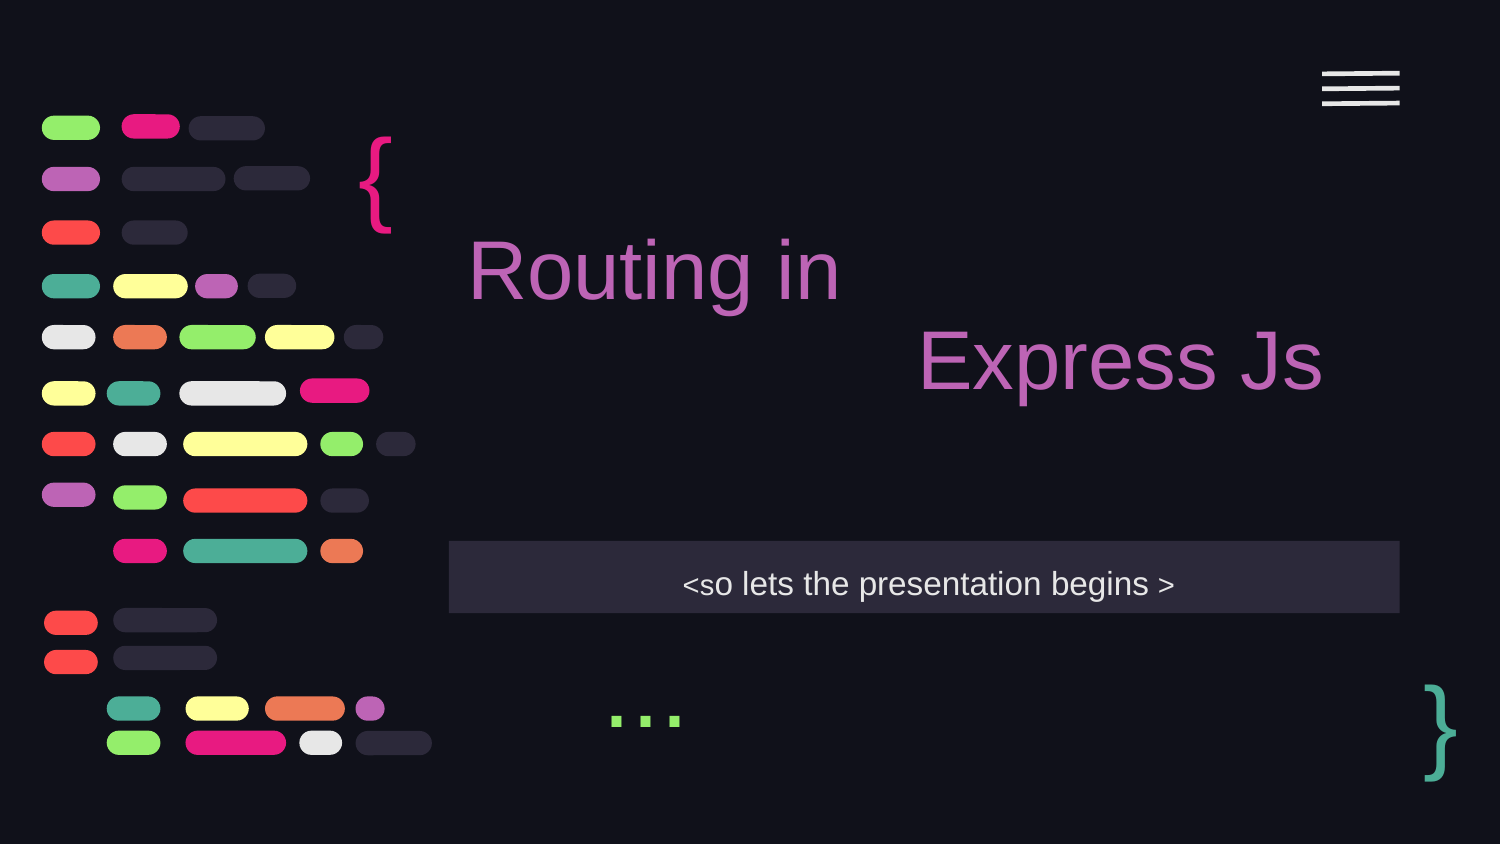

{

# Routing in Express Js

 <so lets the presentation begins >
}
...